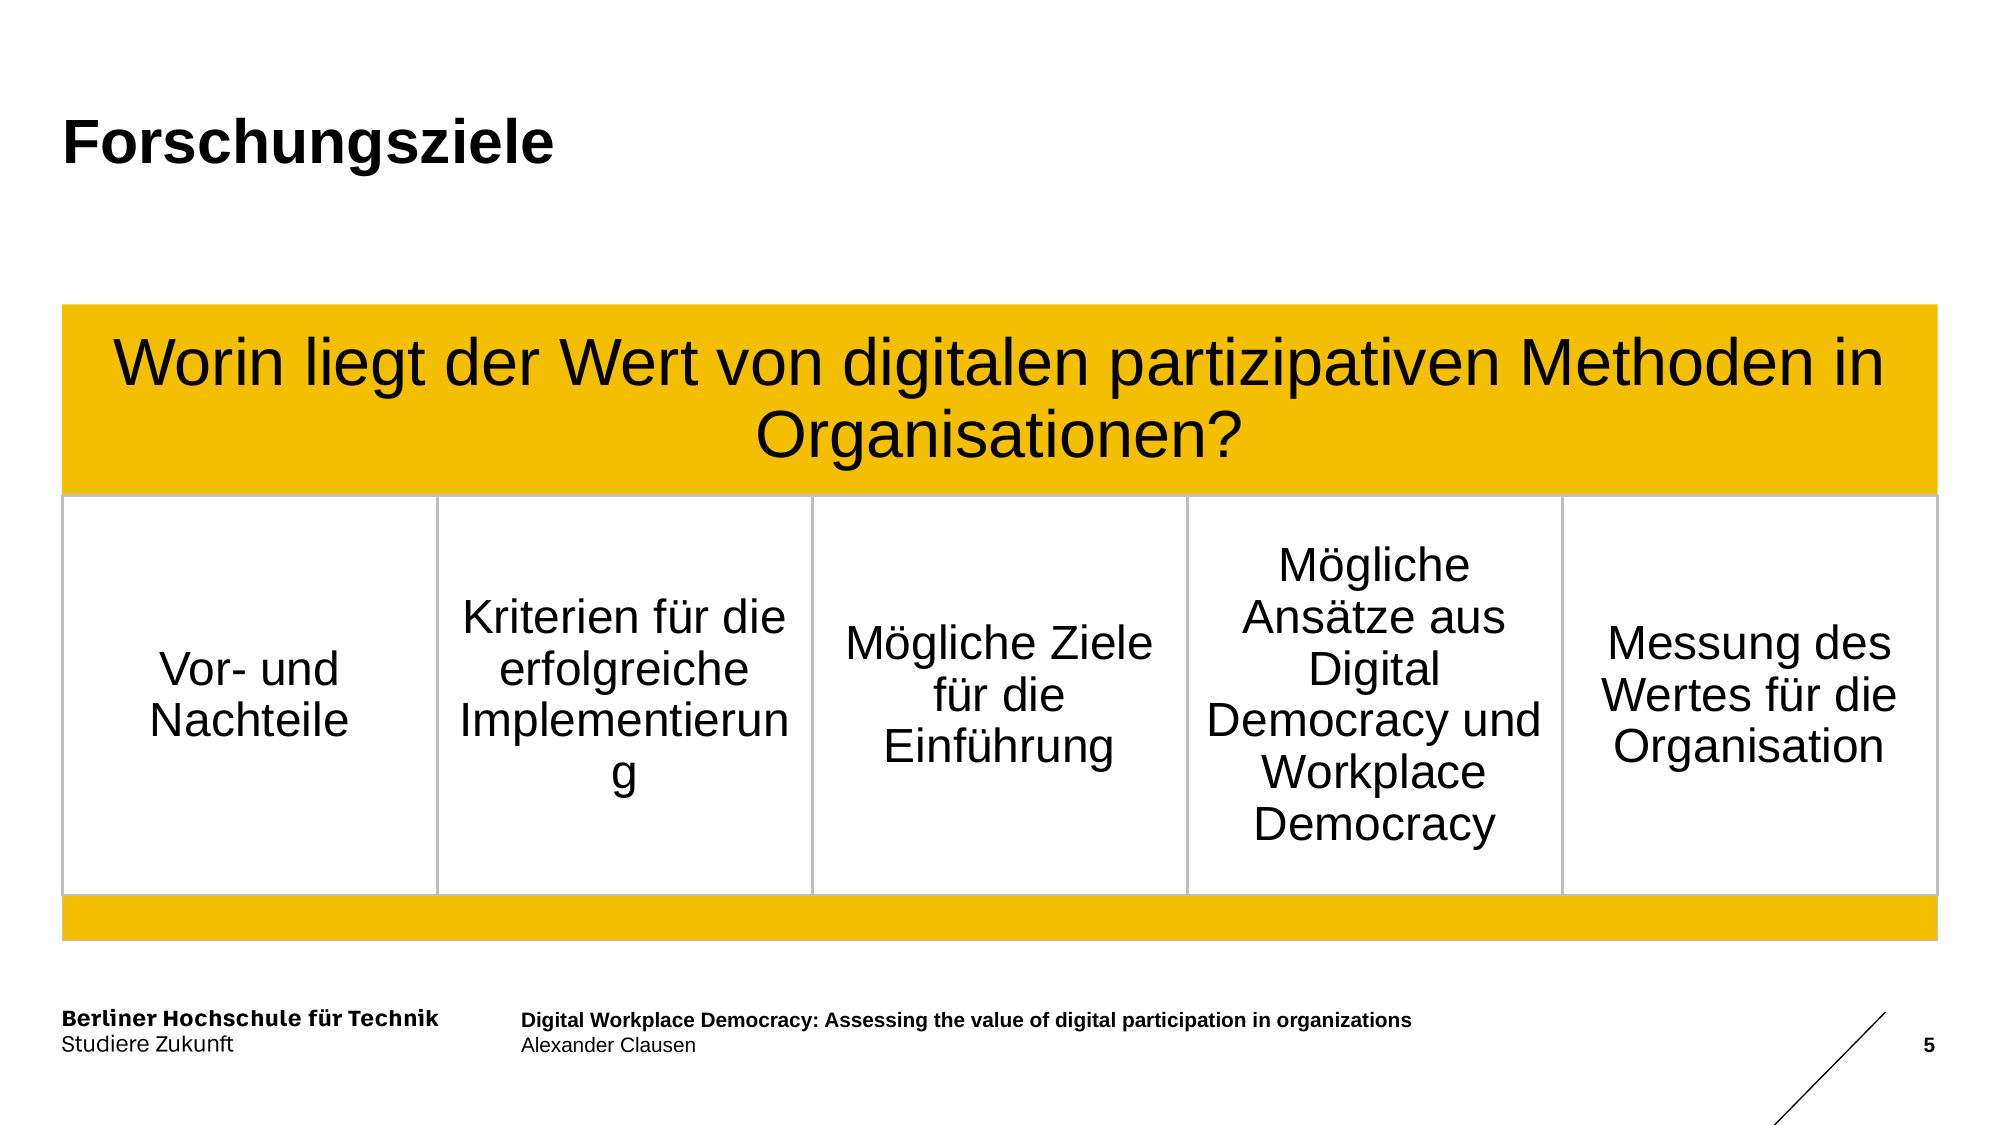

# Forschungsziele
Worin liegt der Wert von digitalen partizipativen Methoden in Organisationen?
Vor- und Nachteile
Kriterien für die erfolgreiche Implementierung
Mögliche Ziele für die Einführung
Mögliche Ansätze aus Digital Democracy und Workplace Democracy
Messung des Wertes für die Organisation

Digital Workplace Democracy: Assessing the value of digital participation in organizations
Alexander Clausen
5